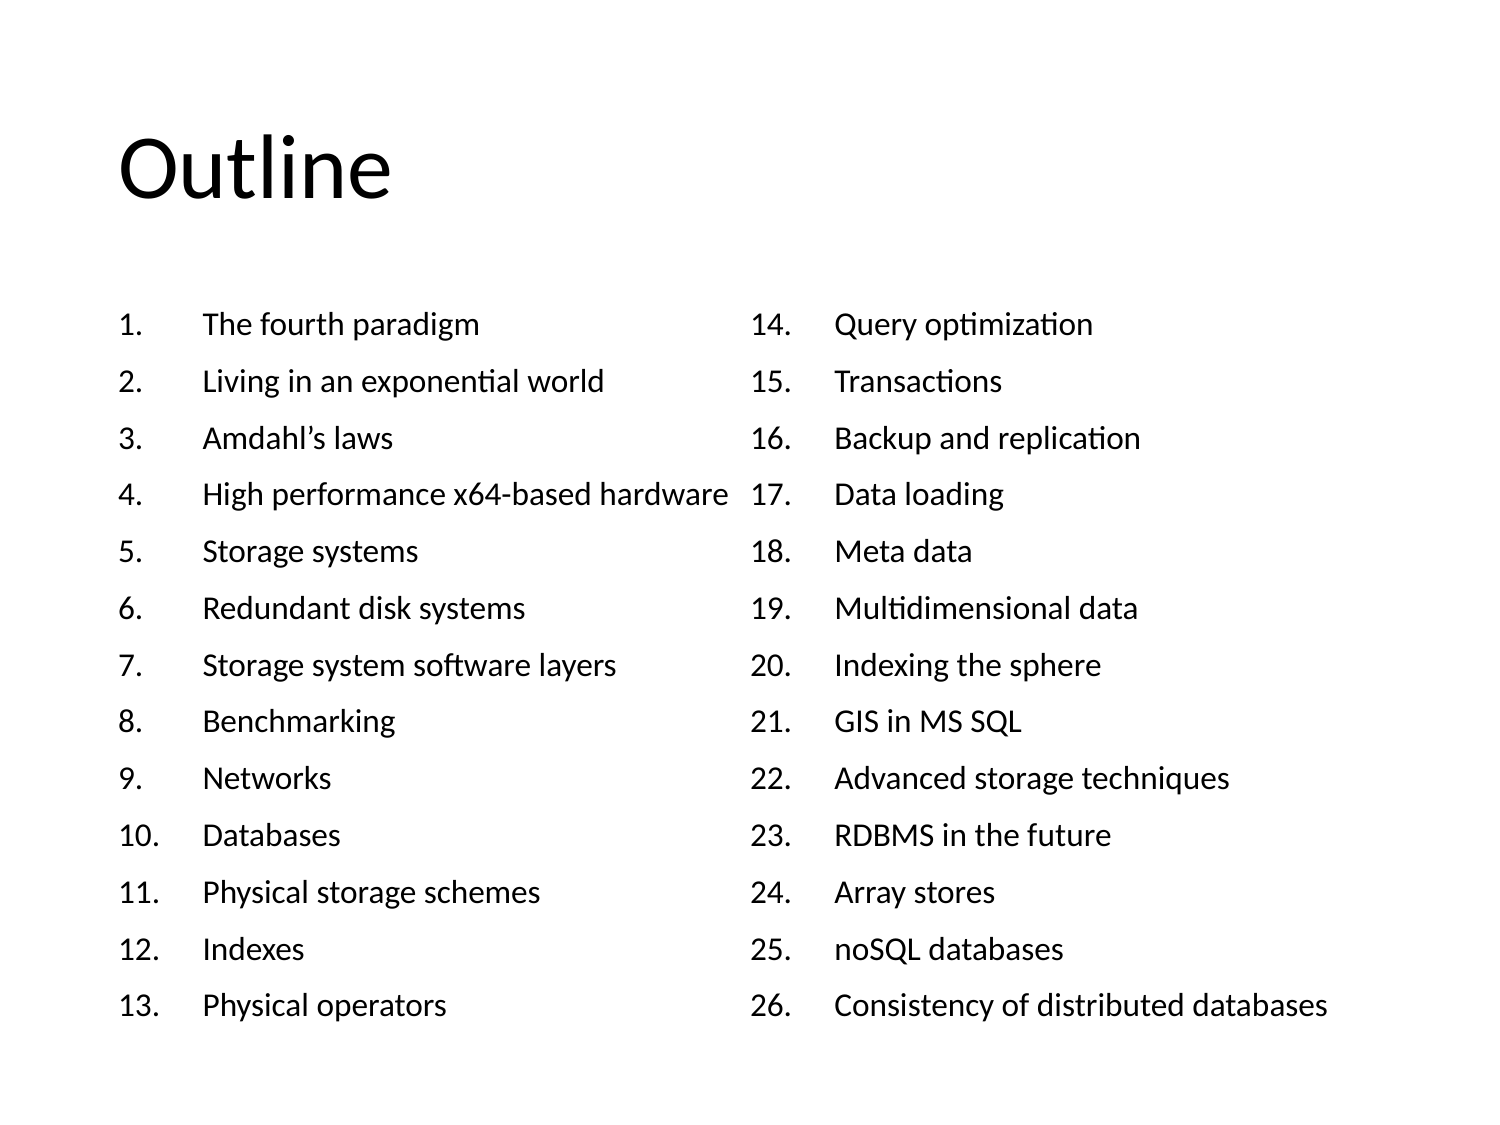

# Outline
The fourth paradigm
Living in an exponential world
Amdahl’s laws
High performance x64-based hardware
Storage systems
Redundant disk systems
Storage system software layers
Benchmarking
Networks
Databases
Physical storage schemes
Indexes
Physical operators
Query optimization
Transactions
Backup and replication
Data loading
Meta data
Multidimensional data
Indexing the sphere
GIS in MS SQL
Advanced storage techniques
RDBMS in the future
Array stores
noSQL databases
Consistency of distributed databases